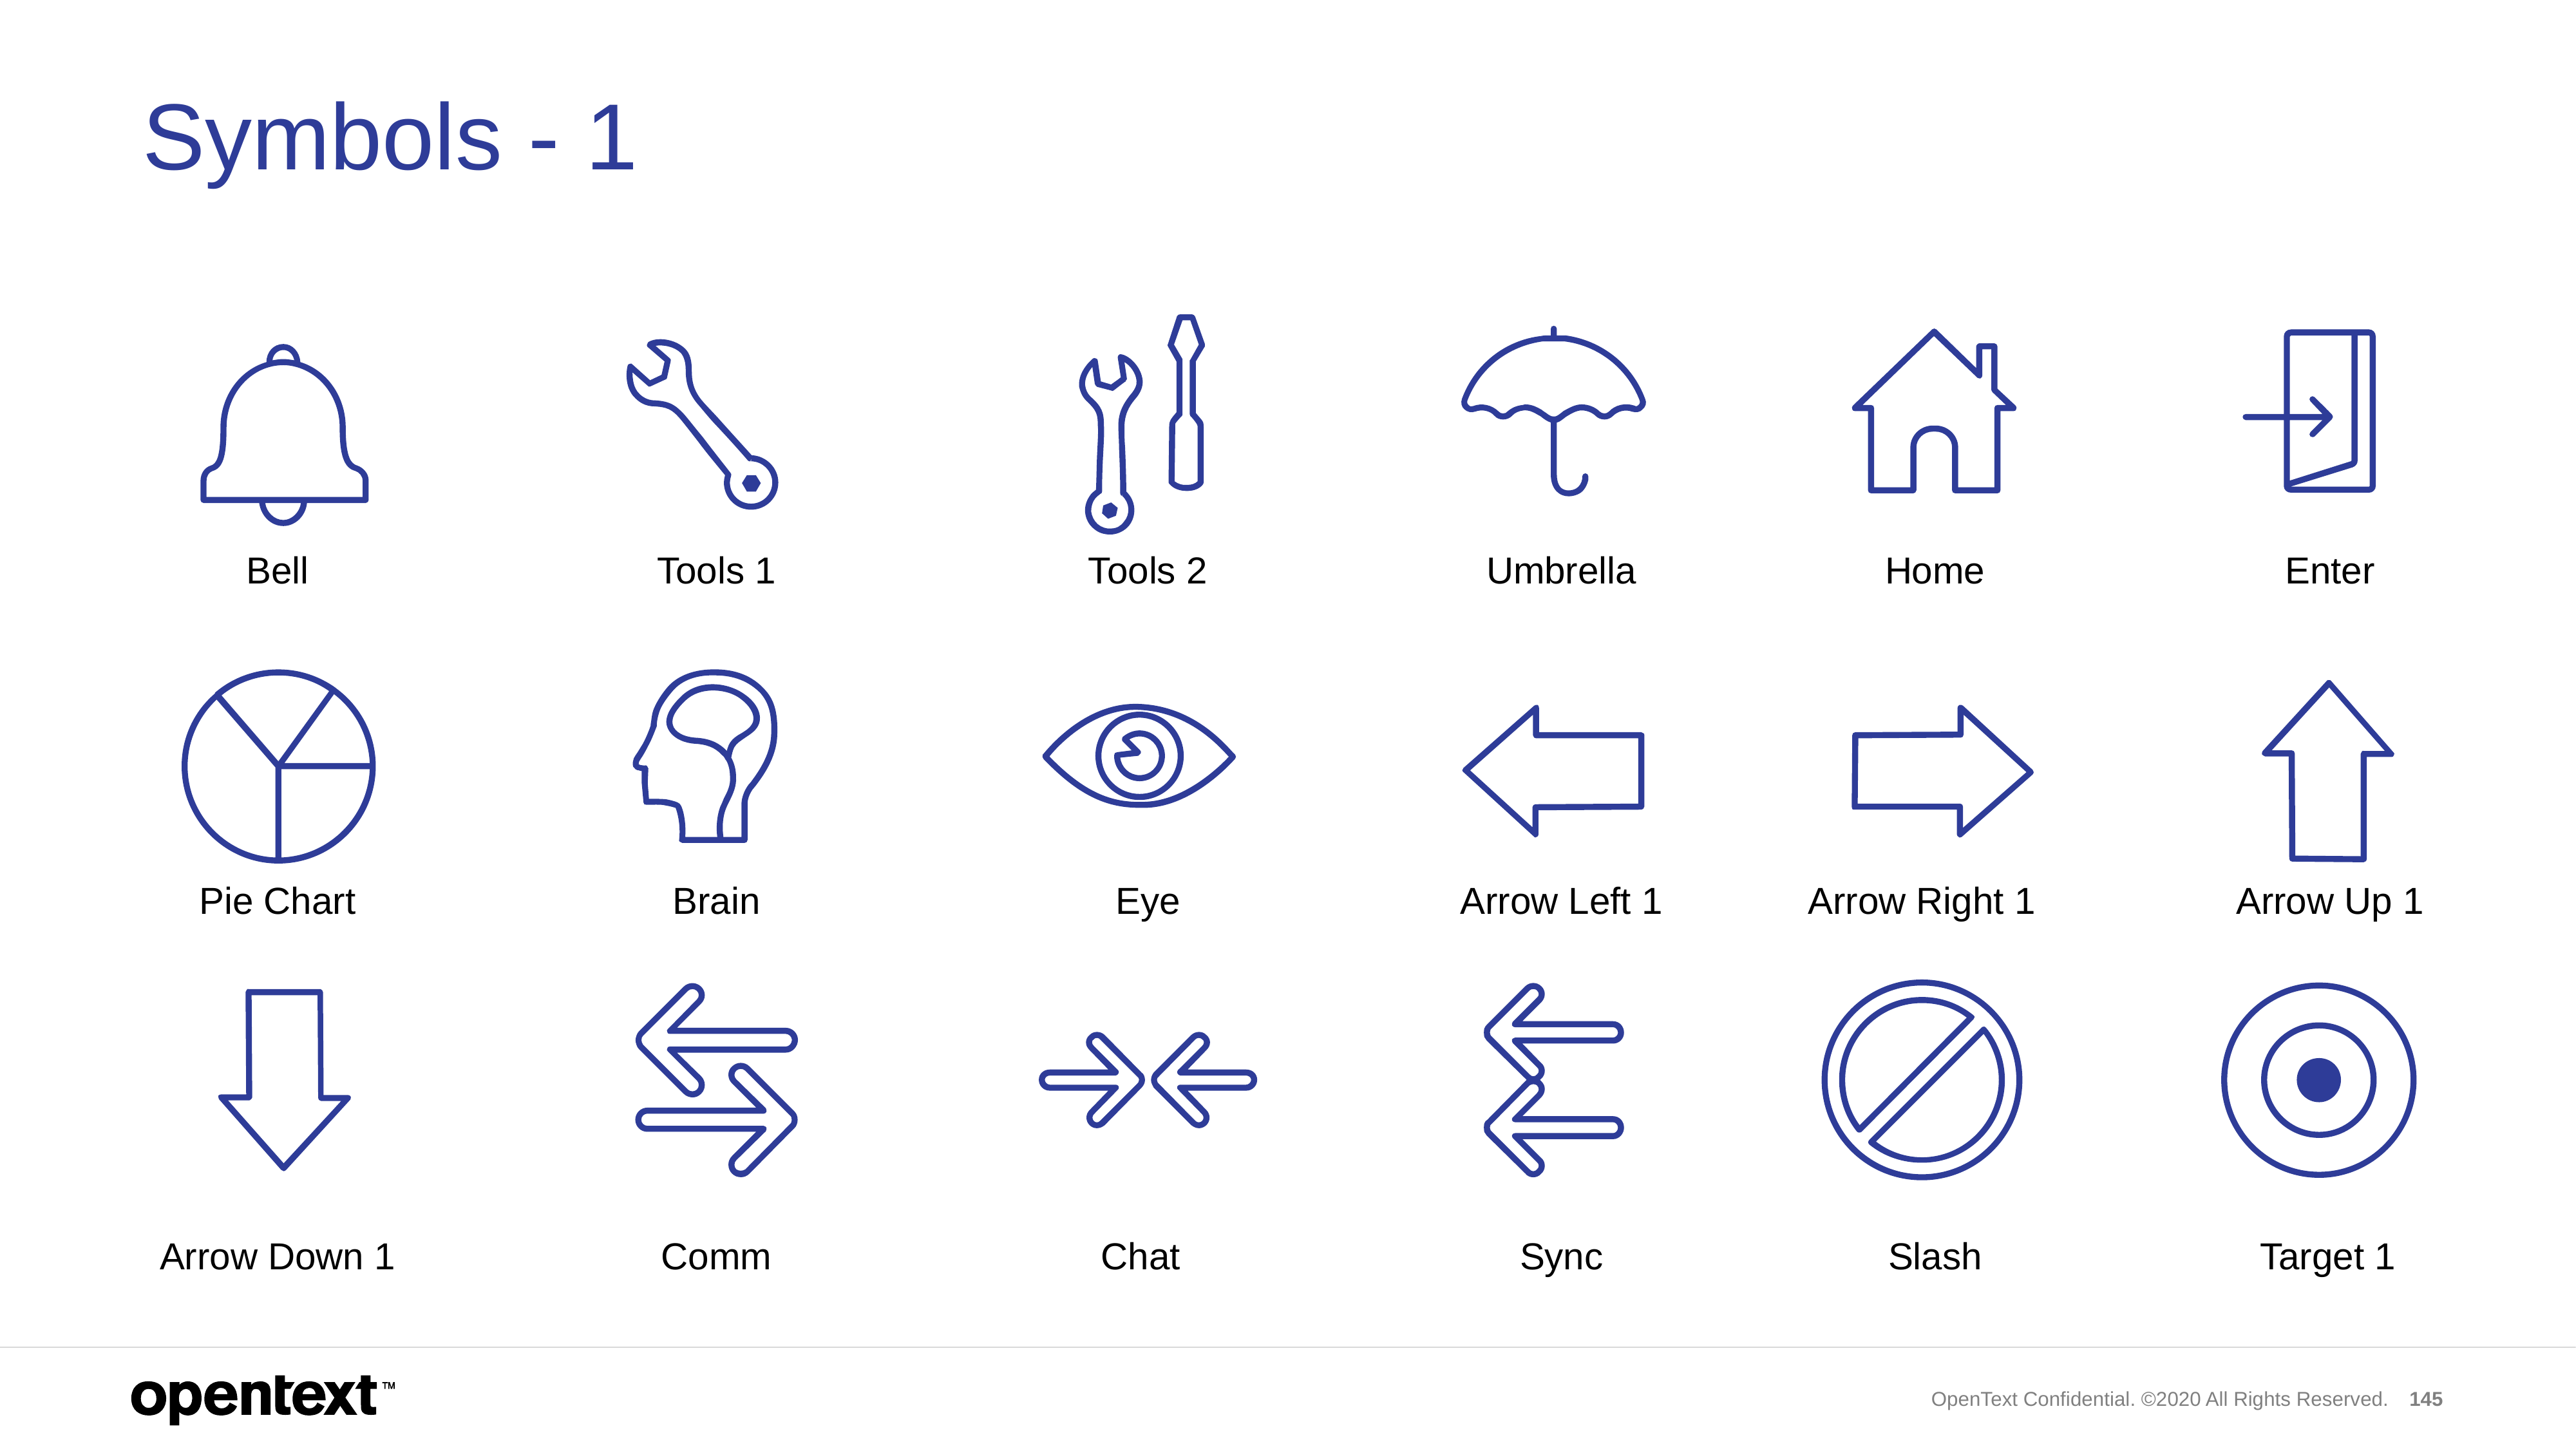

# Symbols - 1

Bell
Tools 1
Tools 2
Umbrella
Home
Enter

Pie Chart
Brain
Eye
Arrow Left 1
Arrow Right 1
Arrow Up 1

Arrow Down 1
Comm
Chat
Sync
Slash
Target 1